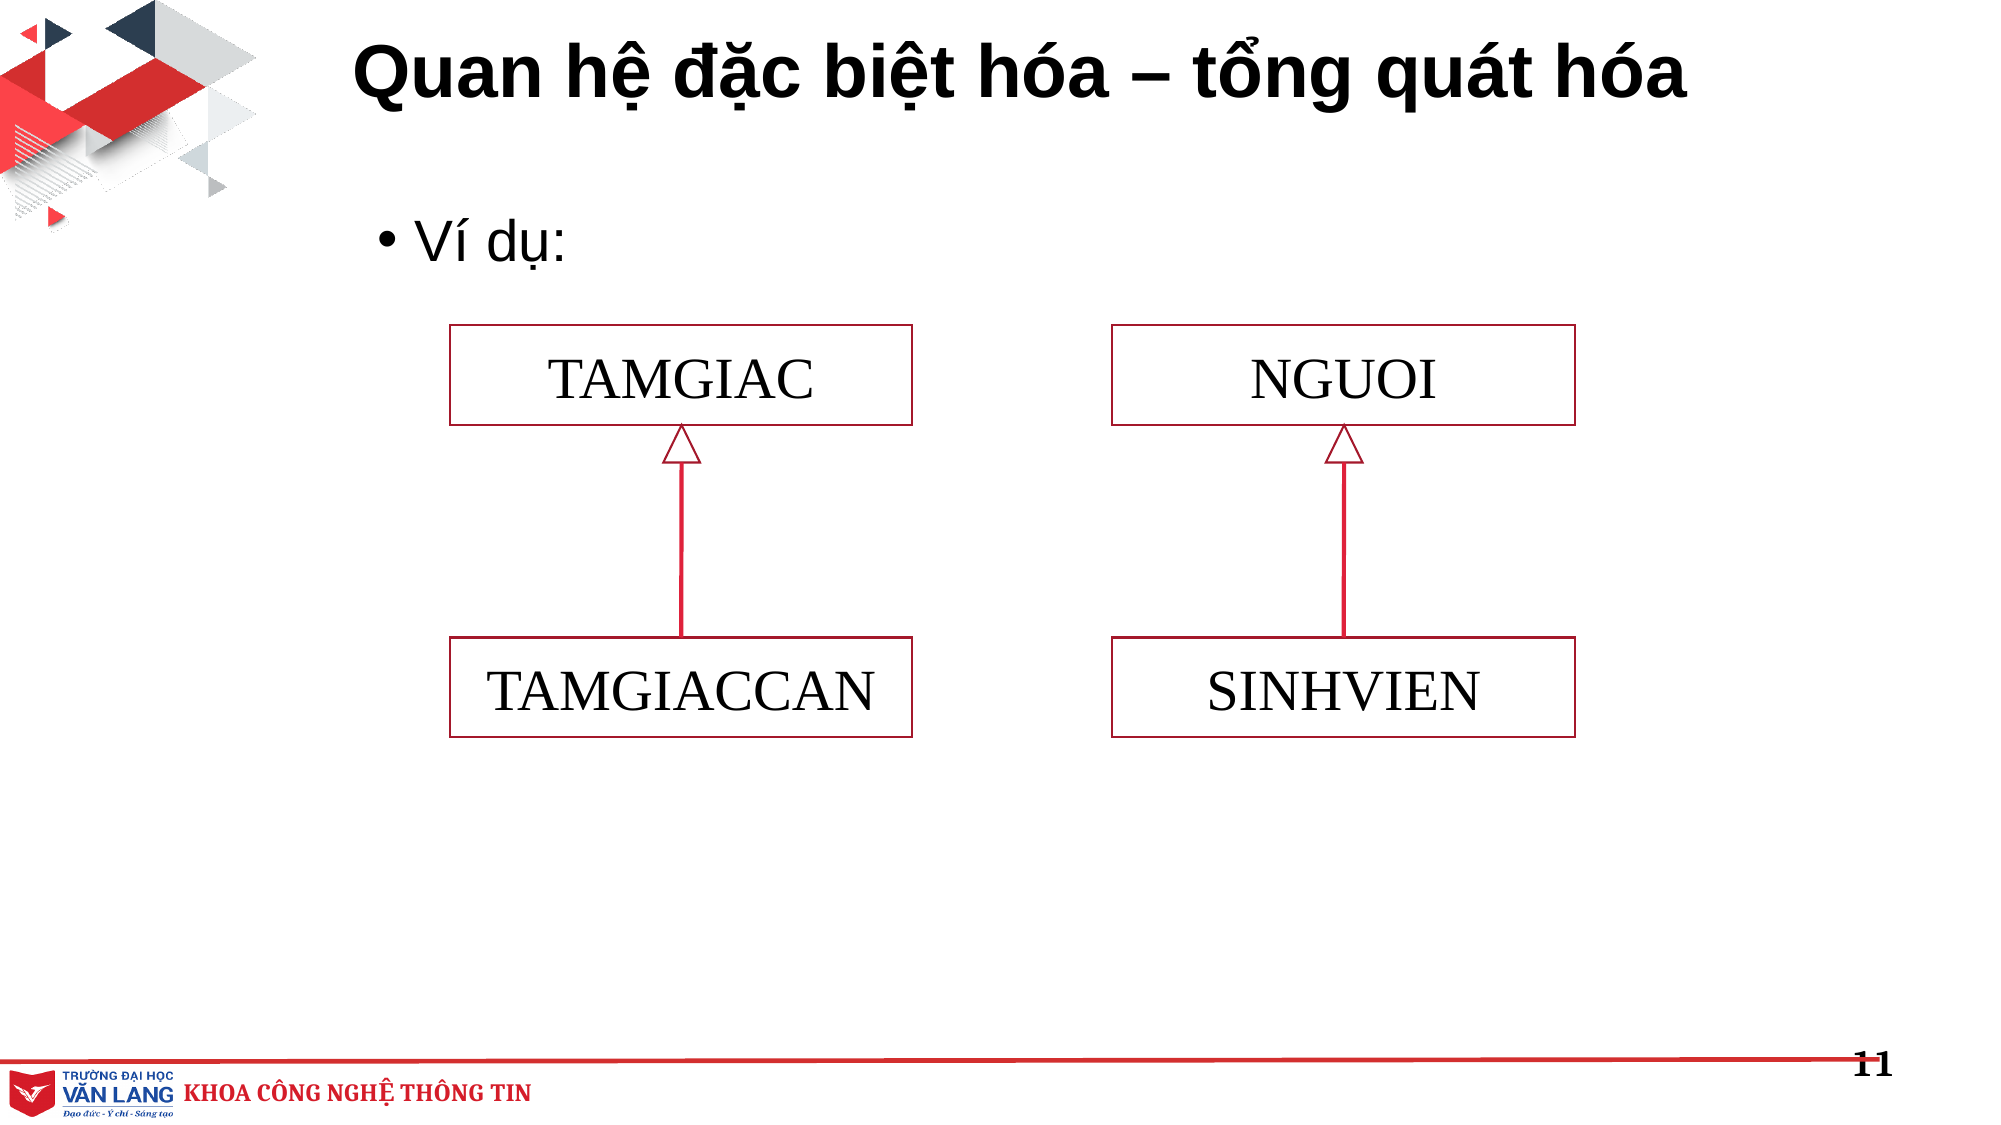

# Quan hệ đặc biệt hóa – tổng quát hóa
Ví dụ:
TAMGIAC

TAMGIACCAN
NGUOI

SINHVIEN